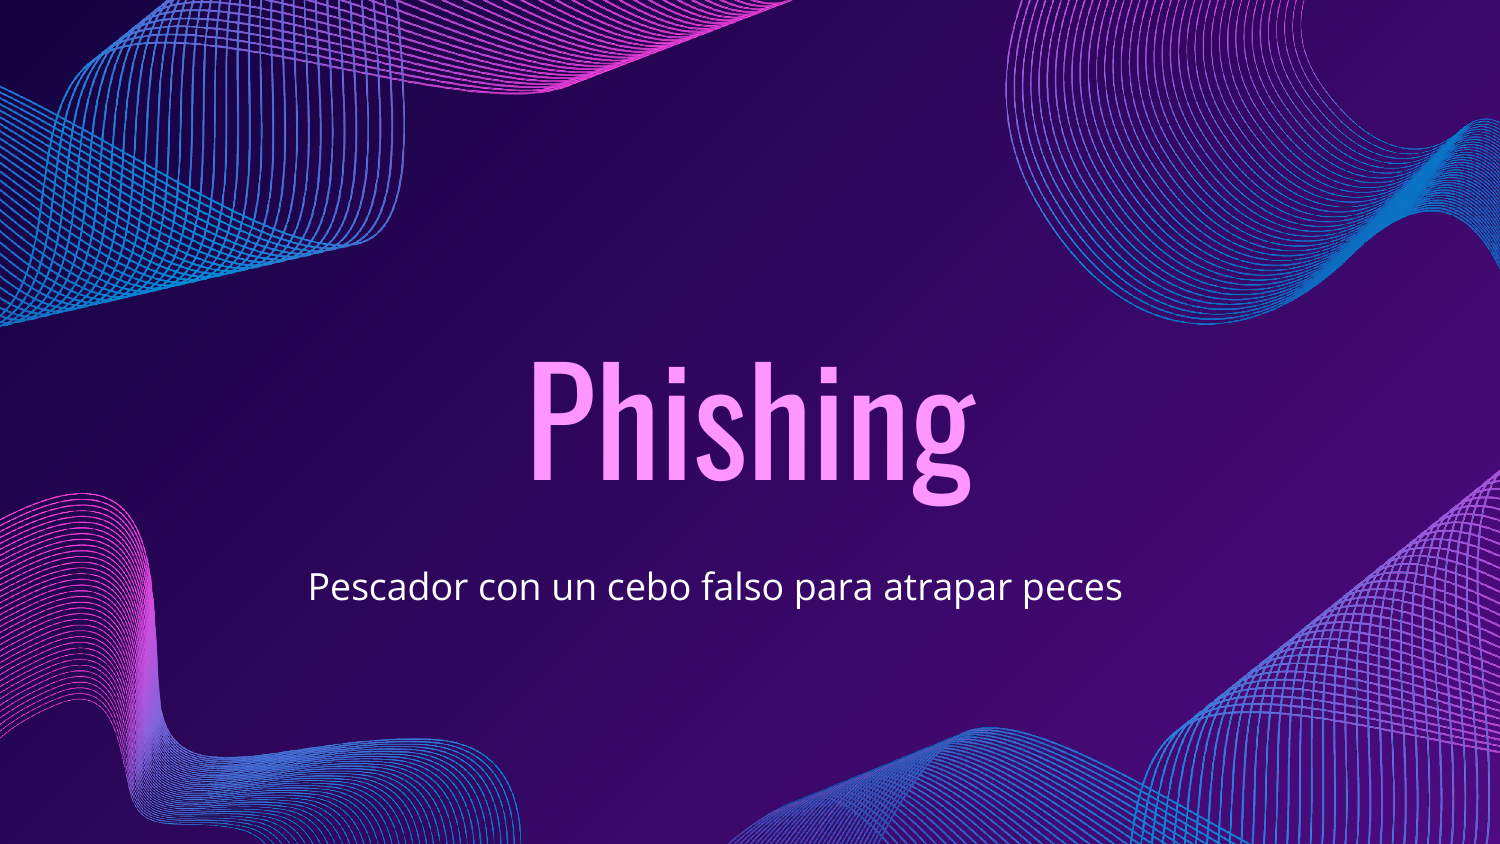

# Phishing
Pescador con un cebo falso para atrapar peces